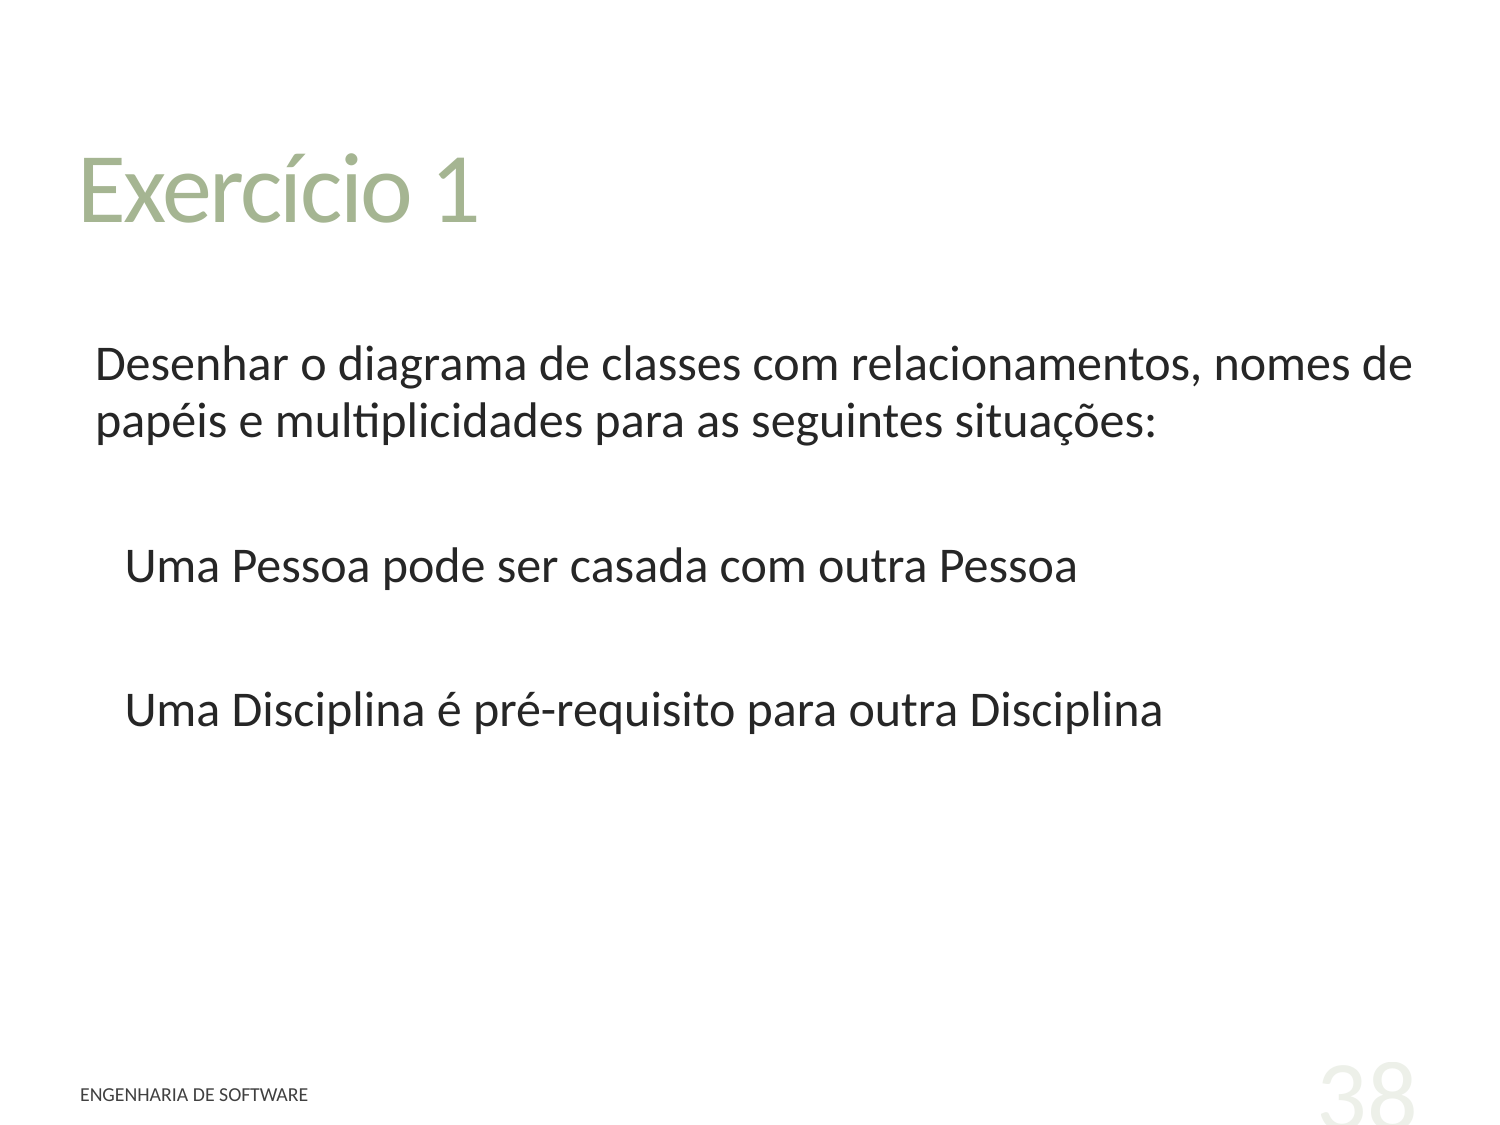

# Exercício 1
Desenhar o diagrama de classes com relacionamentos, nomes de papéis e multiplicidades para as seguintes situações:

Uma Pessoa pode ser casada com outra Pessoa

Uma Disciplina é pré-requisito para outra Disciplina

38
Engenharia de Software